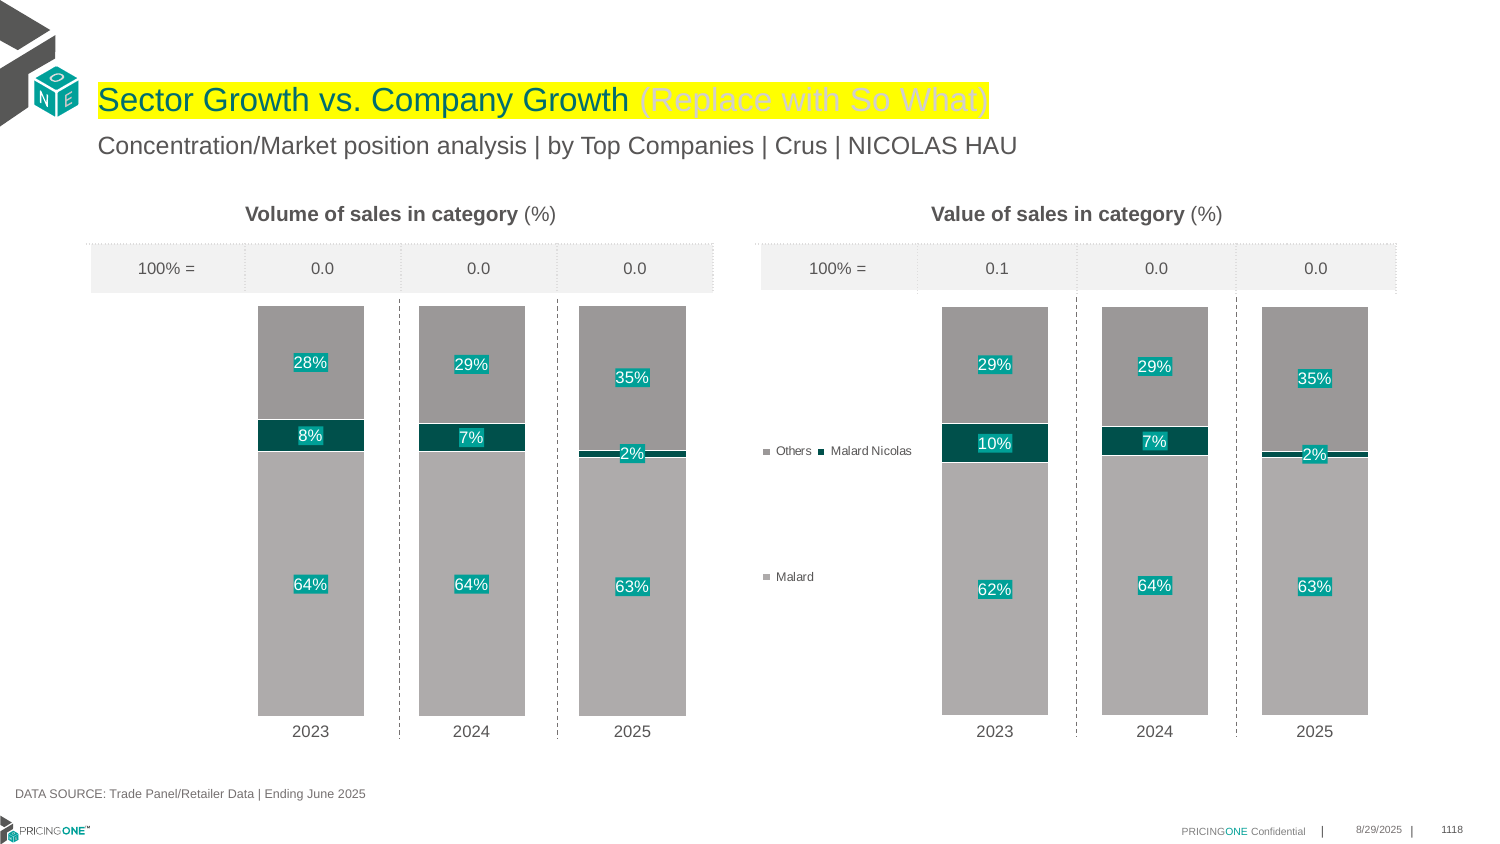

# Sector Growth vs. Company Growth (Replace with So What)
Concentration/Market position analysis | by Top Companies | Crus | NICOLAS HAU
| Volume of sales in category (%) |  |  |  |
| --- | --- | --- | --- |
| 100% = | 0.0 | 0.0 | 0.0 |
| Value of sales in category (%) |  |  |  |
| --- | --- | --- | --- |
| 100% = | 0.1 | 0.0 | 0.0 |

### Chart

| Category | Malard | Malard Nicolas | Others |
|---|---|---|---|
| 2023 | 0.6434540389972145 | 0.0786908077994429 | 0.2778551532033426 |
| 2024 | 0.6434852118305355 | 0.06954436450839328 | 0.2869704236610711 |
| 2025 | 0.630801687763713 | 0.016877637130801686 | 0.35232067510548526 |

### Chart

| Category | Malard | Malard Nicolas | Others |
|---|---|---|---|
| 2023 | 0.6168439308404269 | 0.0969791353283664 | 0.28617693383120674 |
| 2024 | 0.6359017442790846 | 0.06977116338614178 | 0.29432709233477355 |
| 2025 | 0.6300584063412599 | 0.016166040884438883 | 0.35377555277430117 |
DATA SOURCE: Trade Panel/Retailer Data | Ending June 2025

8/29/2025
1118